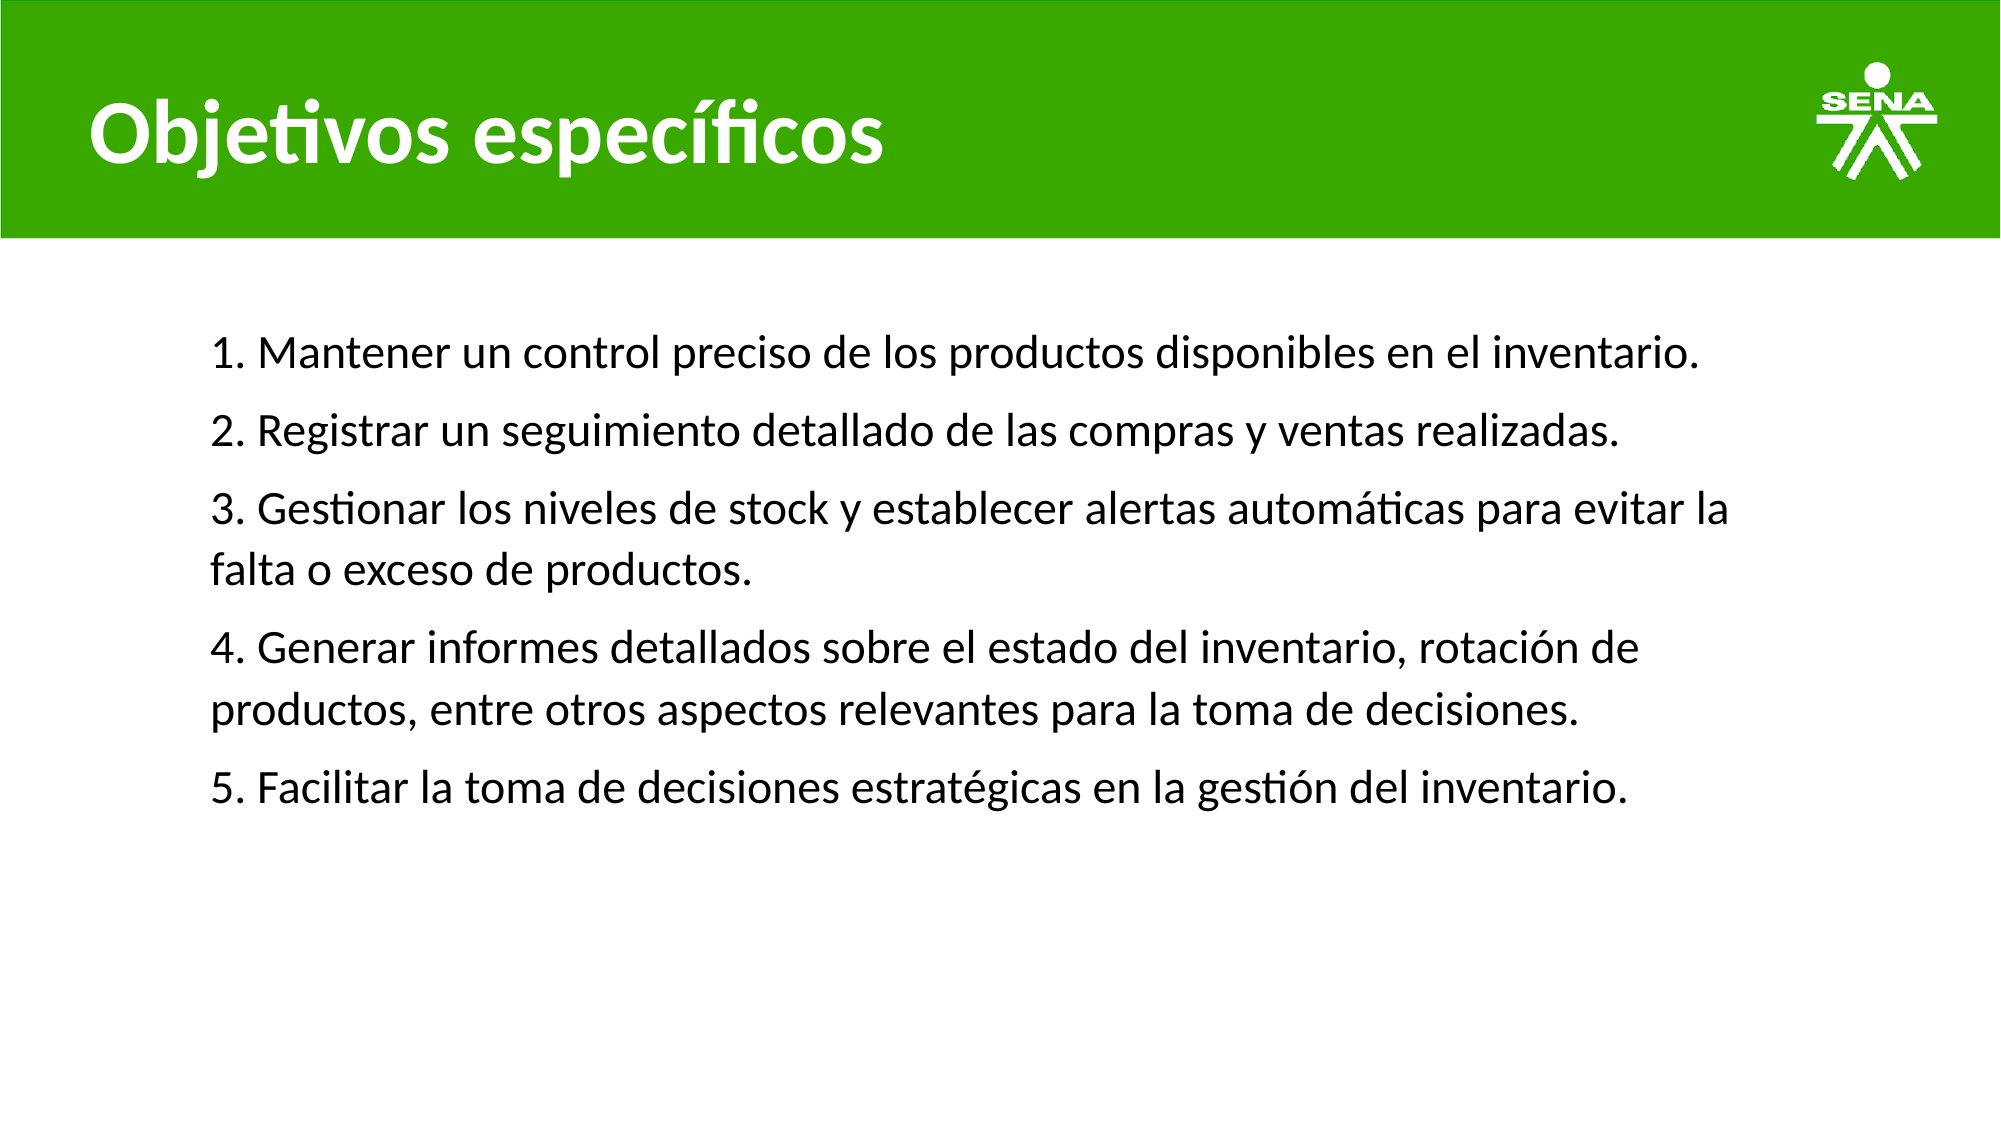

# Objetivos específicos
1. Mantener un control preciso de los productos disponibles en el inventario.
2. Registrar un seguimiento detallado de las compras y ventas realizadas.
3. Gestionar los niveles de stock y establecer alertas automáticas para evitar la falta o exceso de productos.
4. Generar informes detallados sobre el estado del inventario, rotación de productos, entre otros aspectos relevantes para la toma de decisiones.
5. Facilitar la toma de decisiones estratégicas en la gestión del inventario.